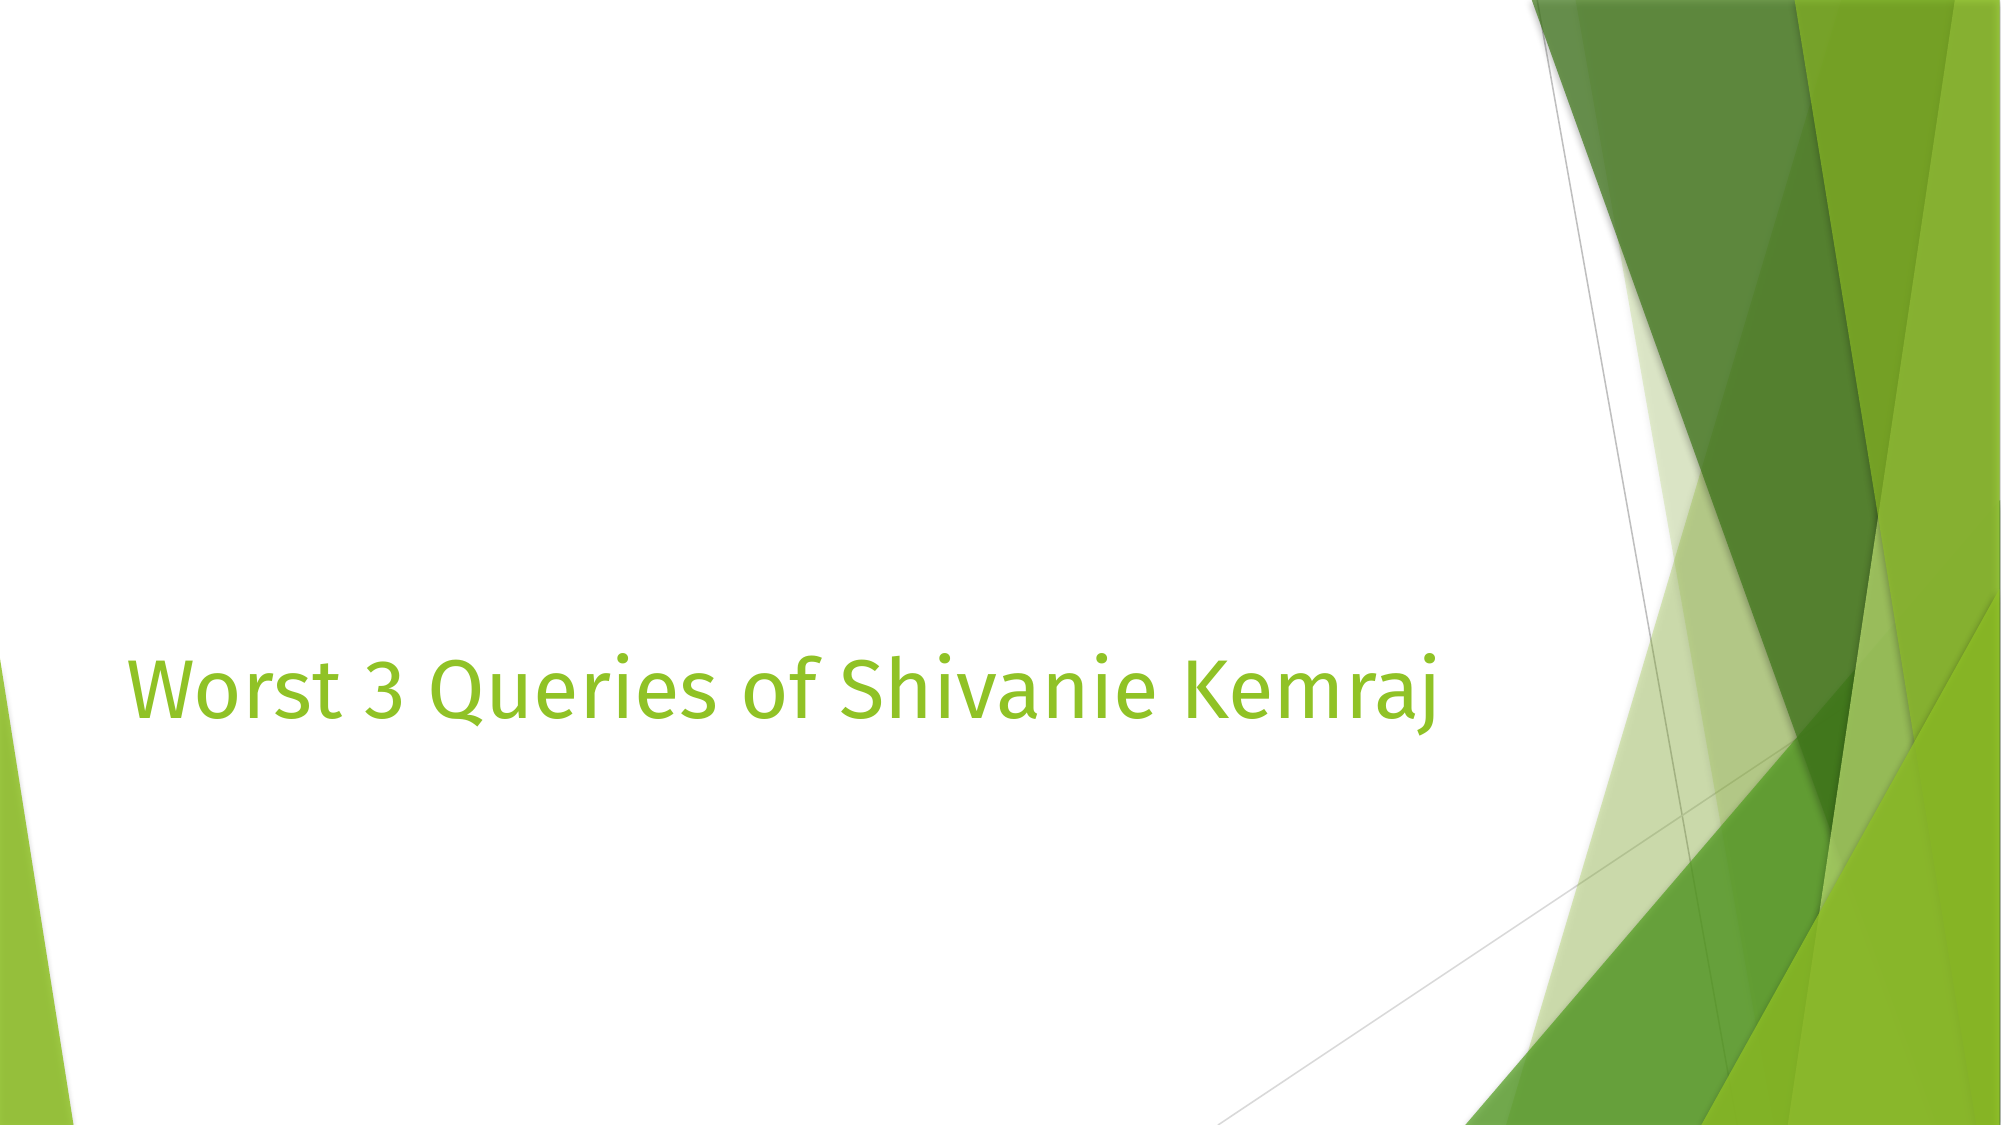

# Worst 3 Queries of Shivanie Kemraj